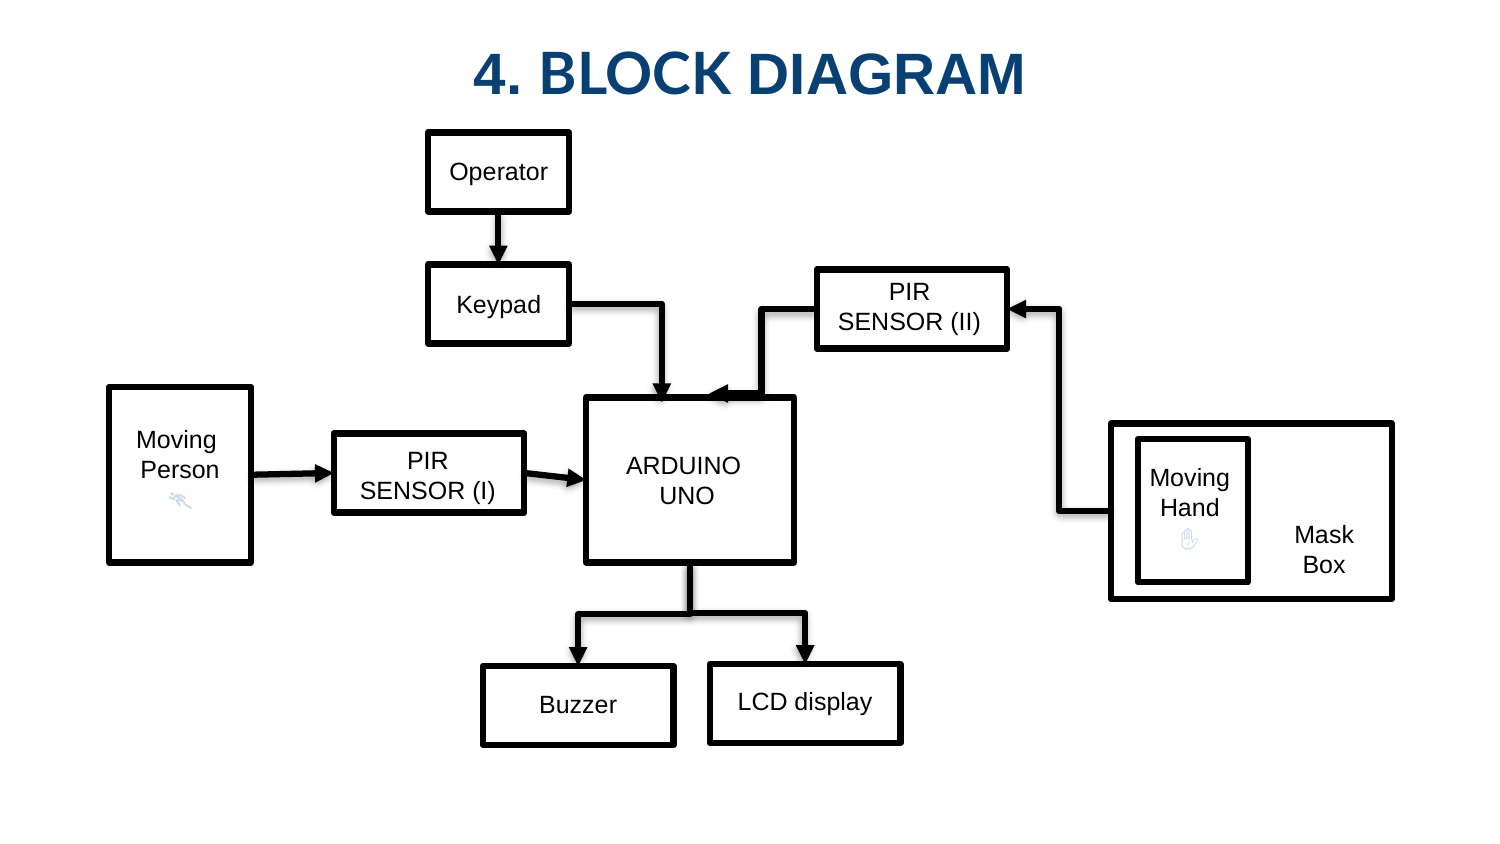

4. BLOCK DIAGRAM

Operator

PIR SENSOR (II)

Keypad

Moving
Person
🏃

PIR SENSOR (I)

ARDUINO
UNO
Moving
Hand
✋

Mask
Box

LCD display
Buzzer